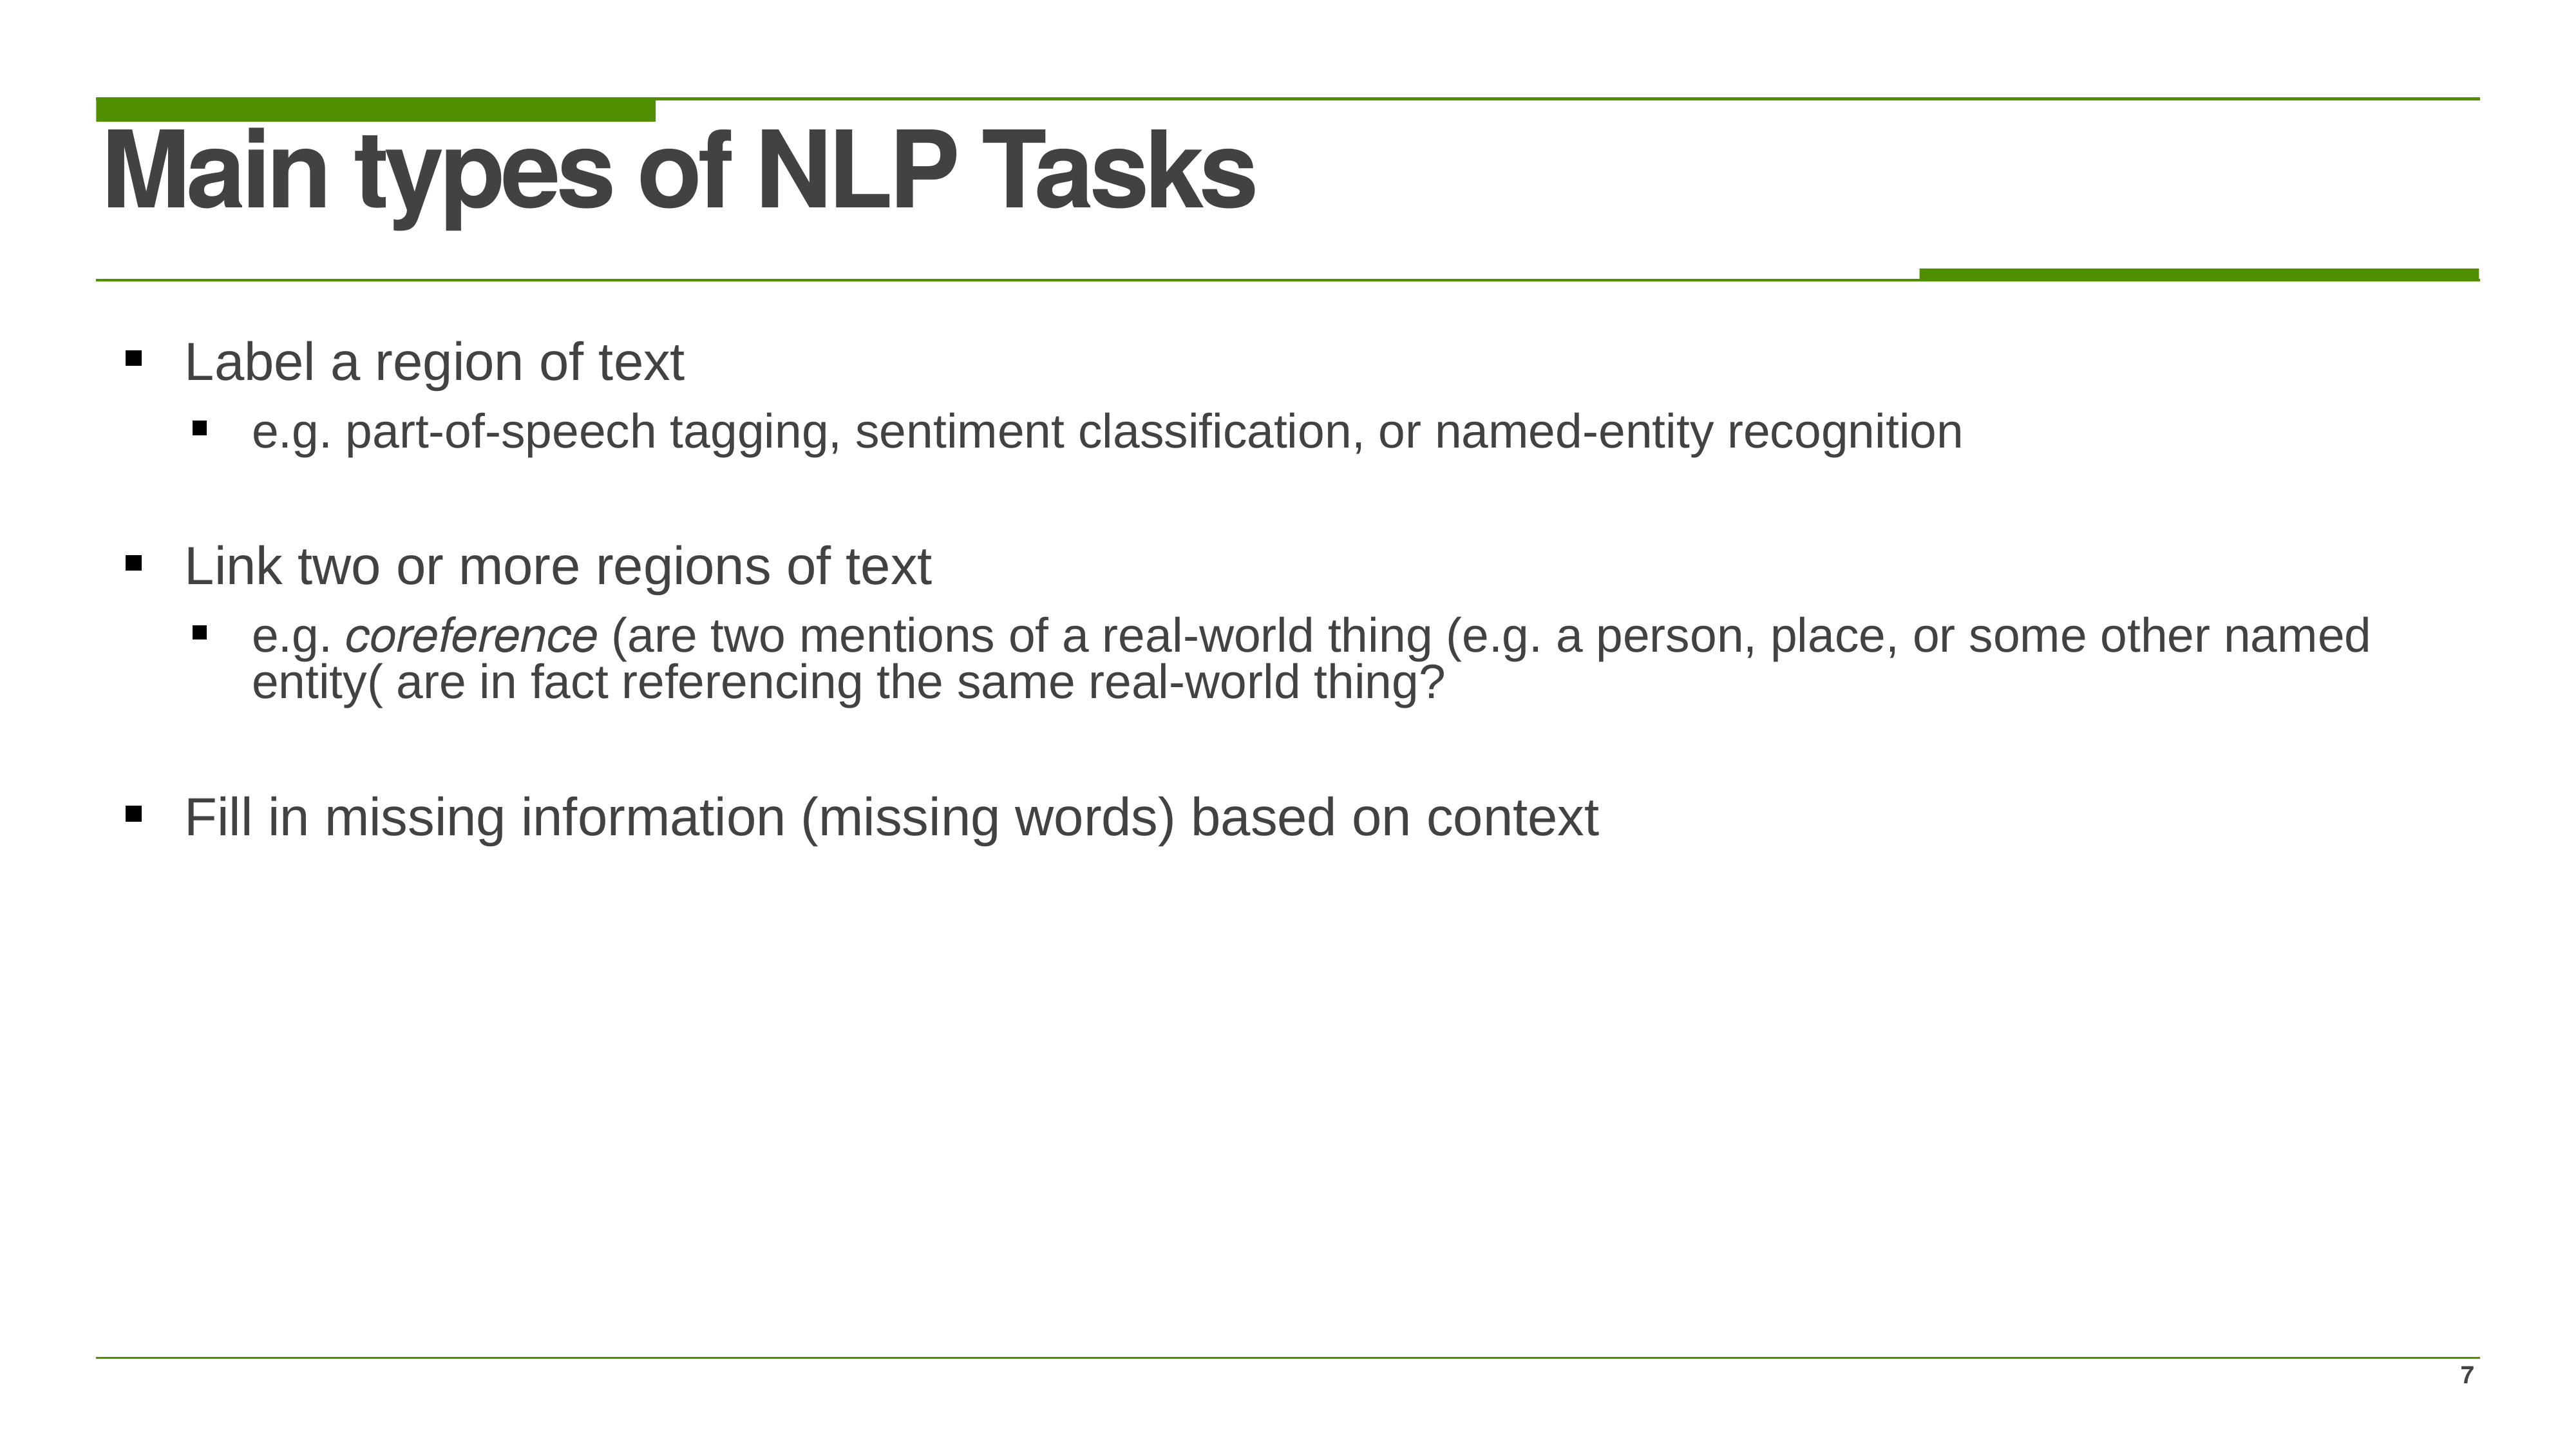

# Main types of NLP Tasks
Label a region of text
e.g. part-of-speech tagging, sentiment classification, or named-entity recognition

Link two or more regions of text
e.g. coreference (are two mentions of a real-world thing (e.g. a person, place, or some other named entity( are in fact referencing the same real-world thing?

Fill in missing information (missing words) based on context
7